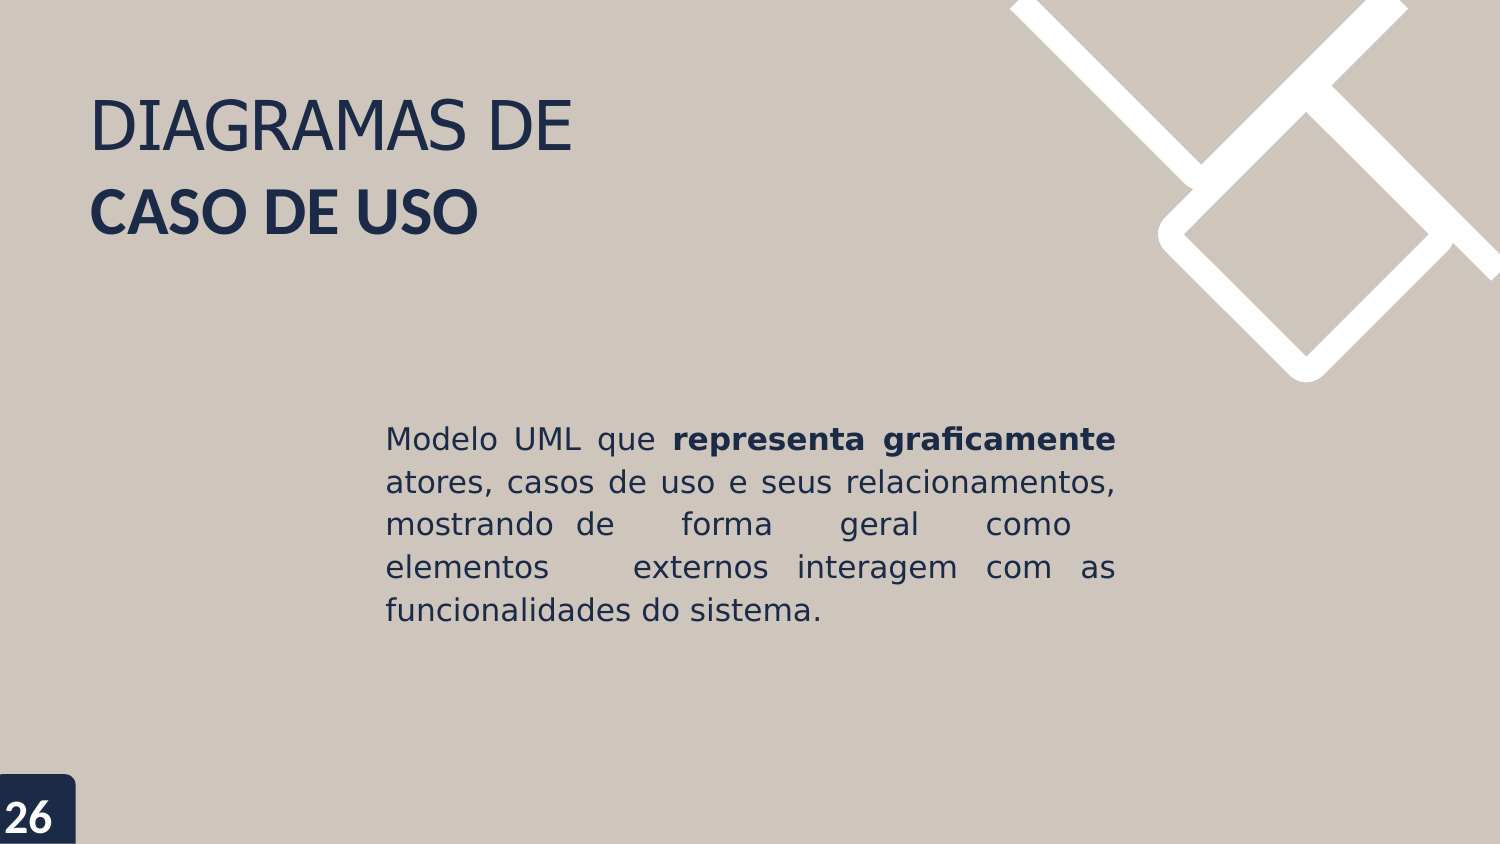

# DIAGRAMAS DE
CASO DE USO
Modelo UML que representa graficamente atores, casos de uso e seus relacionamentos, mostrando de   forma   geral   como   elementos   externos interagem com as funcionalidades do sistema.
26